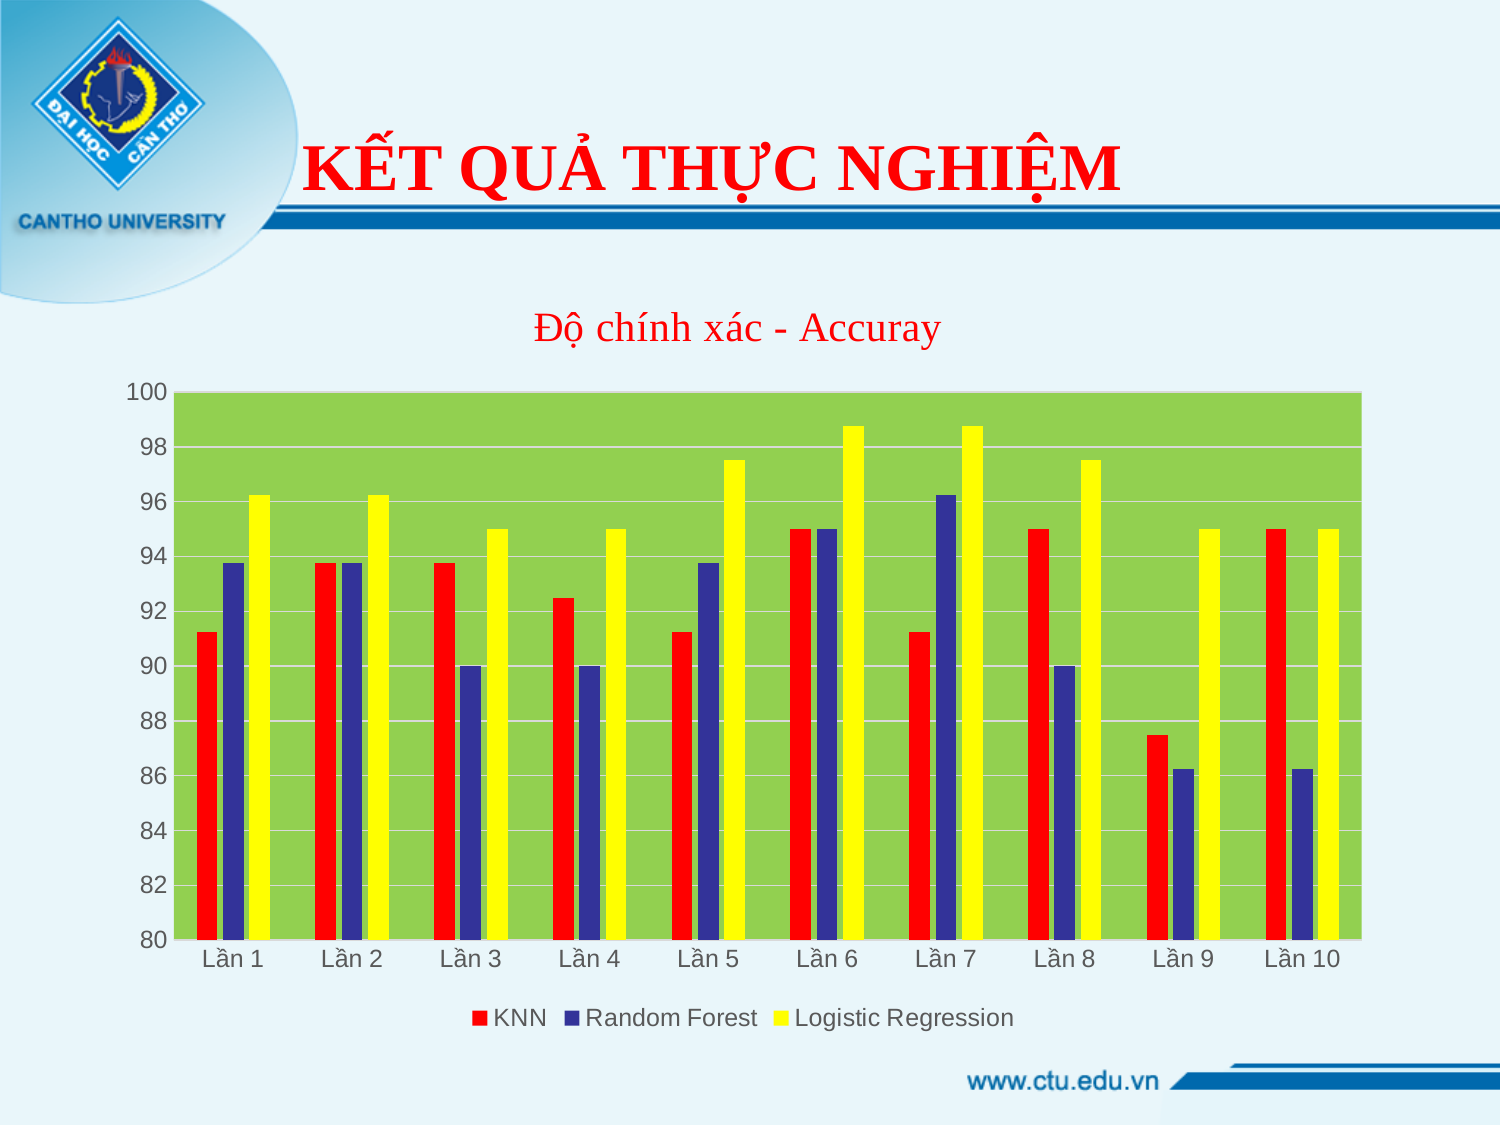

# KẾT QUẢ THỰC NGHIỆM

### Chart: Độ chính xác - Accuray

| Category | KNN | Random Forest | Logistic Regression |
|---|---|---|---|
| Lần 1 | 91.25 | 93.75 | 96.25 |
| Lần 2 | 93.75 | 93.75 | 96.25 |
| Lần 3 | 93.75 | 90.0 | 95.0 |
| Lần 4 | 92.5 | 90.0 | 95.0 |
| Lần 5 | 91.25 | 93.75 | 97.5 |
| Lần 6 | 95.0 | 95.0 | 98.75 |
| Lần 7 | 91.25 | 96.25 | 98.75 |
| Lần 8 | 95.0 | 90.0 | 97.5 |
| Lần 9 | 87.5 | 86.25 | 95.0 |
| Lần 10 | 95.0 | 86.25 | 95.0 |